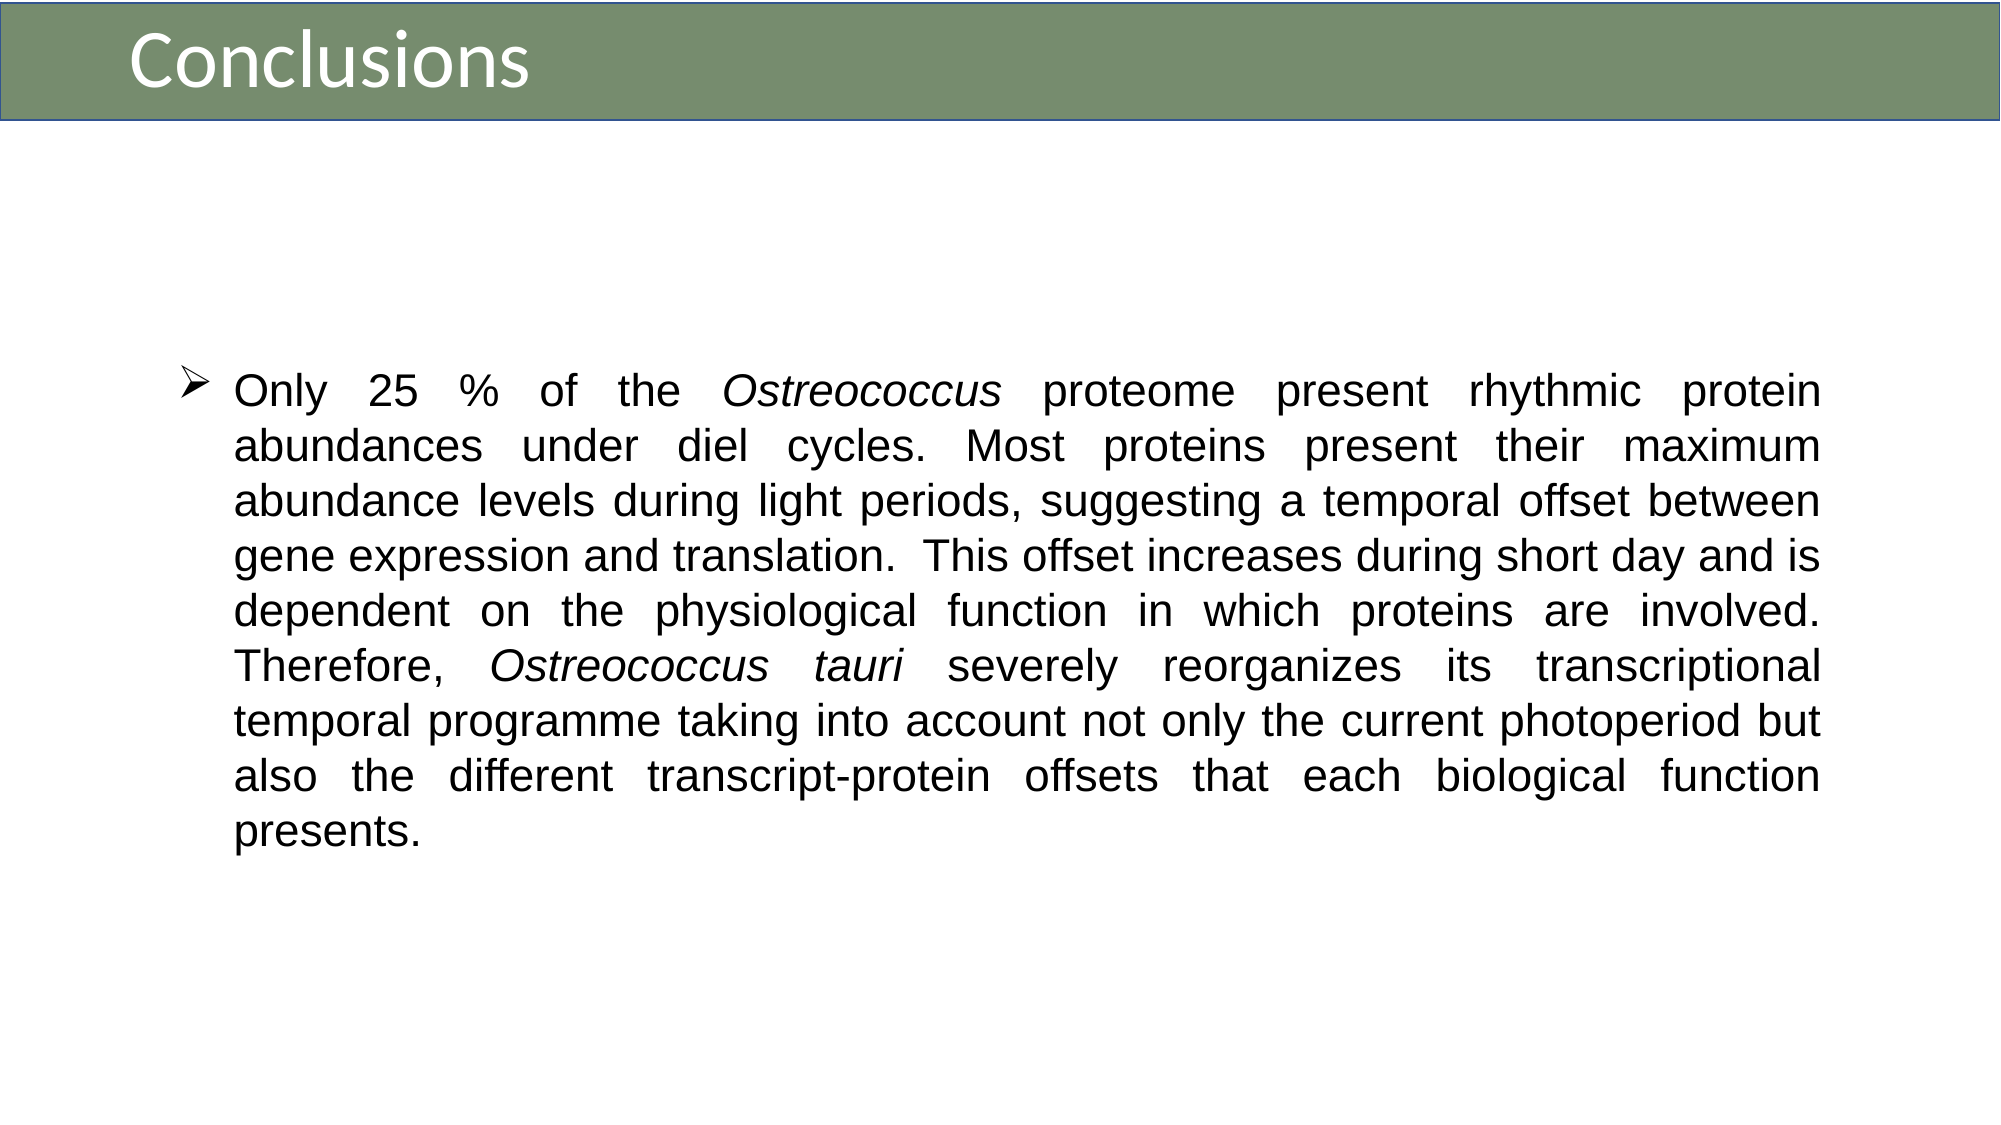

Conclusions

Only 25 % of the Ostreococcus proteome present rhythmic protein abundances under diel cycles. Most proteins present their maximum abundance levels during light periods, suggesting a temporal offset between gene expression and translation.  This offset increases during short day and is dependent on the physiological function in which proteins are involved. Therefore, Ostreococcus tauri severely reorganizes its transcriptional temporal programme taking into account not only the current photoperiod but also the different transcript-protein offsets that each biological function presents.